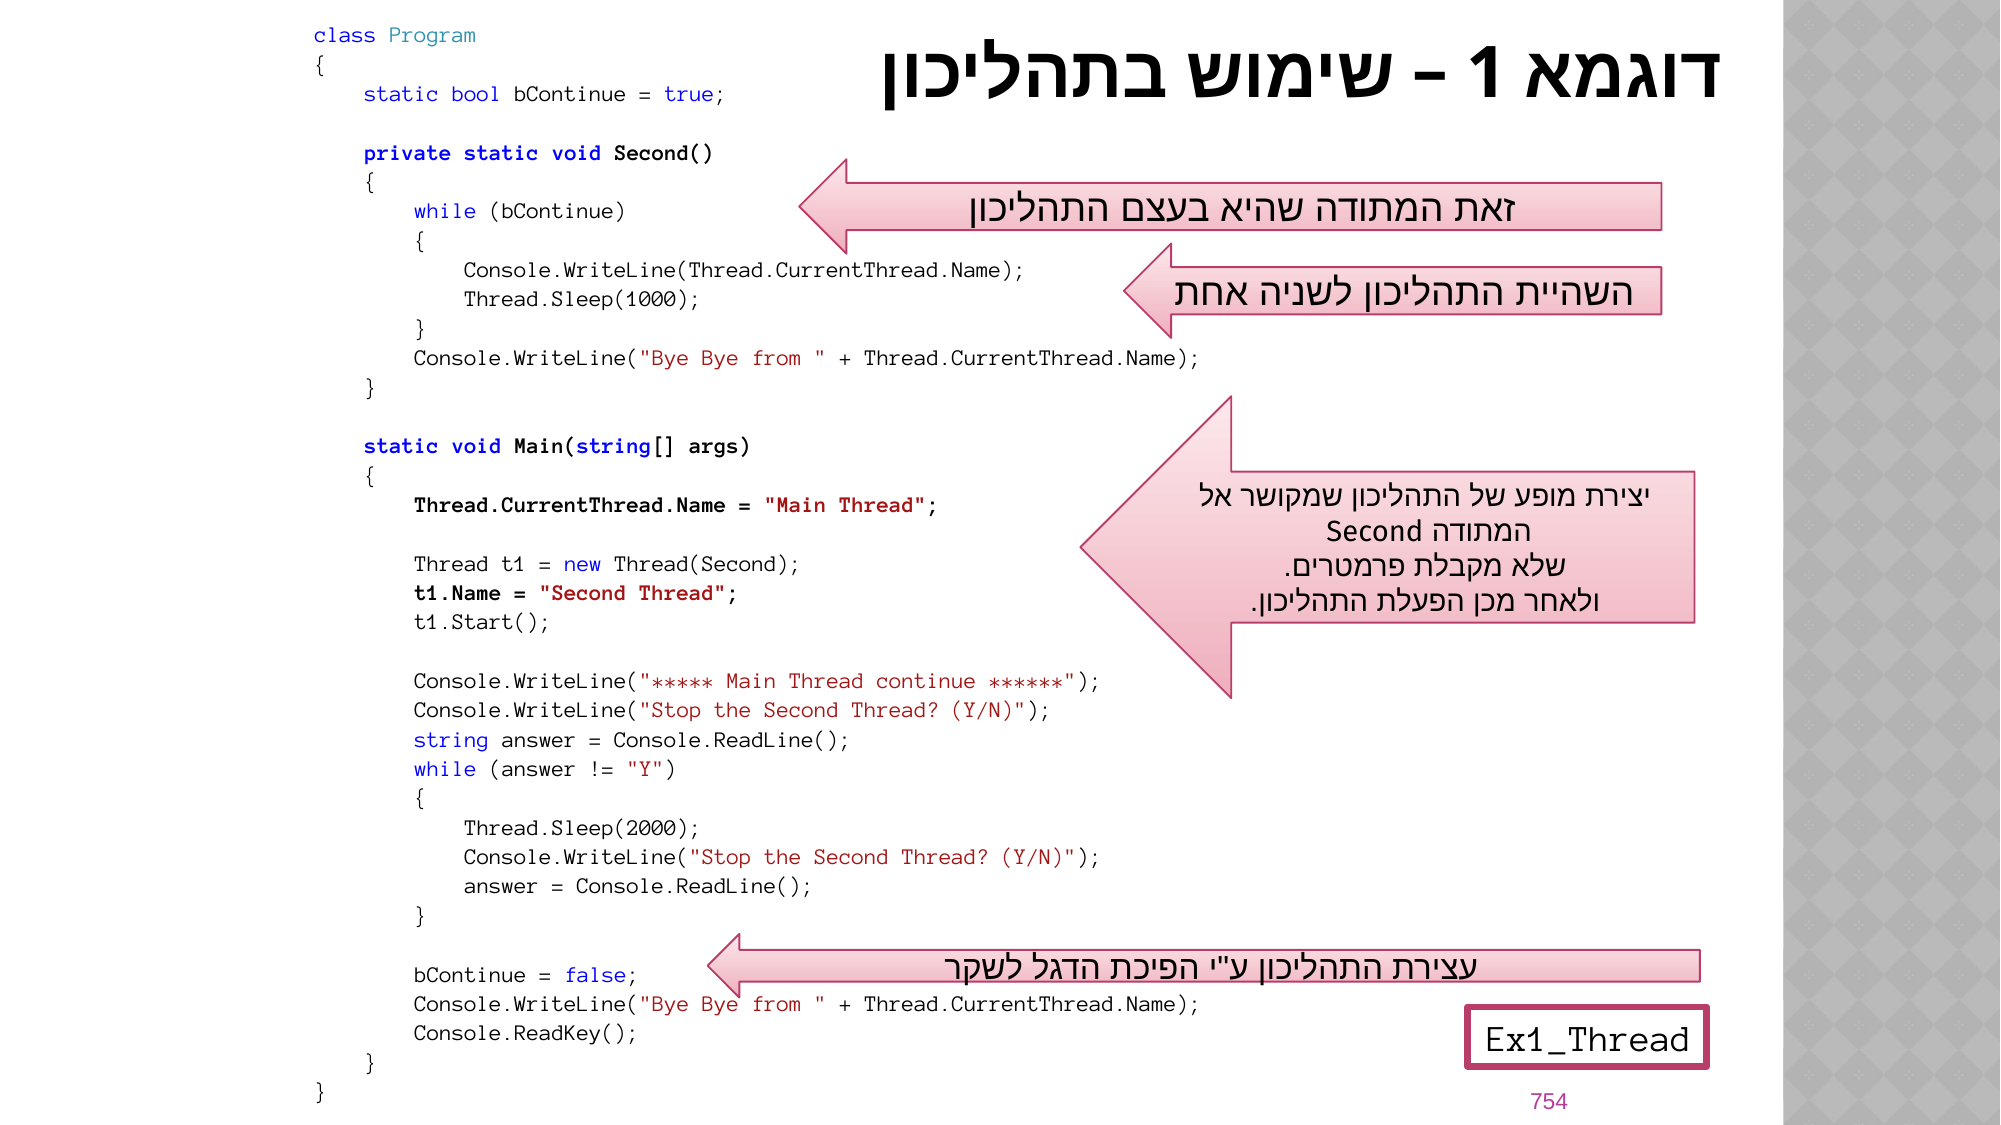

class Program
{
    static bool bContinue = true;

    private static void Second()
    {
        while (bContinue)
        {
            Console.WriteLine(Thread.CurrentThread.Name);
            Thread.Sleep(1000);
        }
        Console.WriteLine("Bye Bye from " + Thread.CurrentThread.Name);
    }

    static void Main(string[] args)
    {
        Thread.CurrentThread.Name = "Main Thread";

        Thread t1 = new Thread(Second);
        t1.Name = "Second Thread";
        t1.Start();

        Console.WriteLine("***** Main Thread continue ******");
        Console.WriteLine("Stop the Second Thread? (Y/N)");
        string answer = Console.ReadLine();
        while (answer != "Y")
        {
            Thread.Sleep(2000);
            Console.WriteLine("Stop the Second Thread? (Y/N)");
            answer = Console.ReadLine();
        }

        bContinue = false;
        Console.WriteLine("Bye Bye from " + Thread.CurrentThread.Name);
        Console.ReadKey();
    }
}
# דוגמא 1 – שימוש בתהליכון
זאת המתודה שהיא בעצם התהליכון
השהיית התהליכון לשניה אחת
יצירת מופע של התהליכון שמקושר אל המתודה Second
שלא מקבלת פרמטרים.
ולאחר מכן הפעלת התהליכון.
עצירת התהליכון ע"י הפיכת הדגל לשקר
Ex1_Thread
754